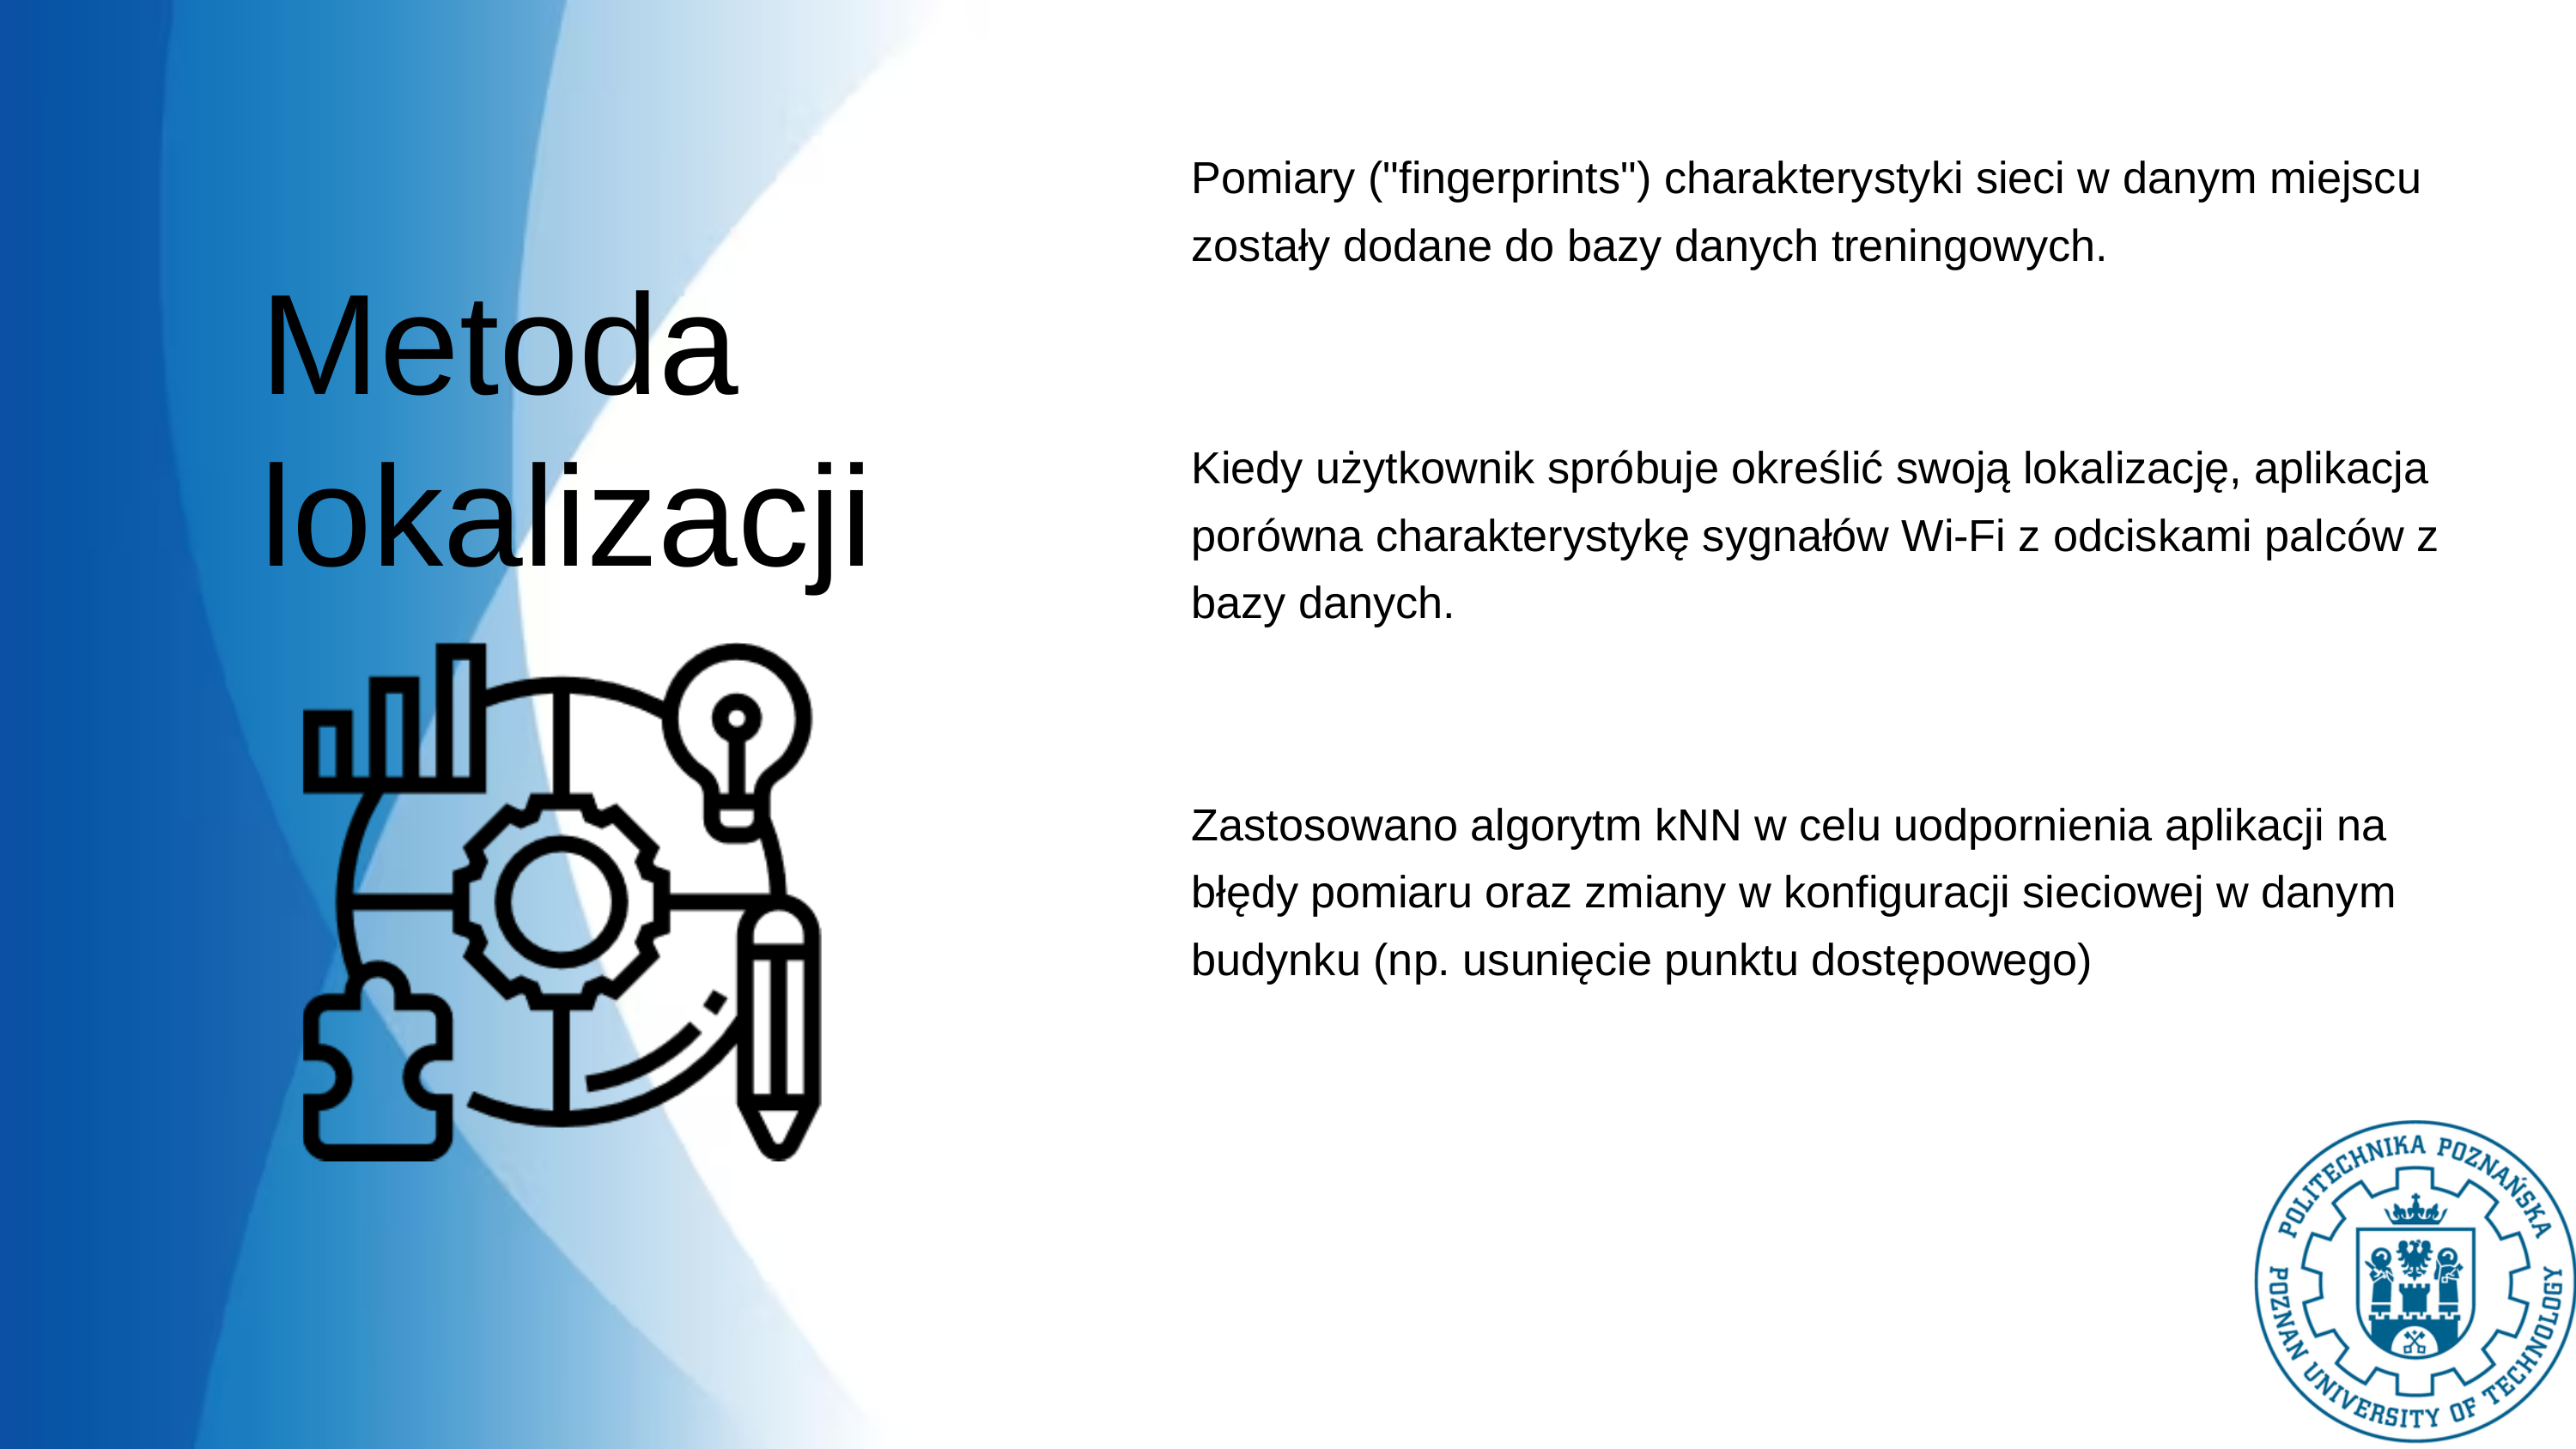

Pomiary ("fingerprints") charakterystyki sieci w danym miejscu zostały dodane do bazy danych treningowych.
Metoda lokalizacji
Kiedy użytkownik spróbuje określić swoją lokalizację, aplikacja porówna charakterystykę sygnałów Wi-Fi z odciskami palców z bazy danych.

Zastosowano algorytm kNN w celu uodpornienia aplikacji na błędy pomiaru oraz zmiany w konfiguracji sieciowej w danym budynku (np. usunięcie punktu dostępowego)